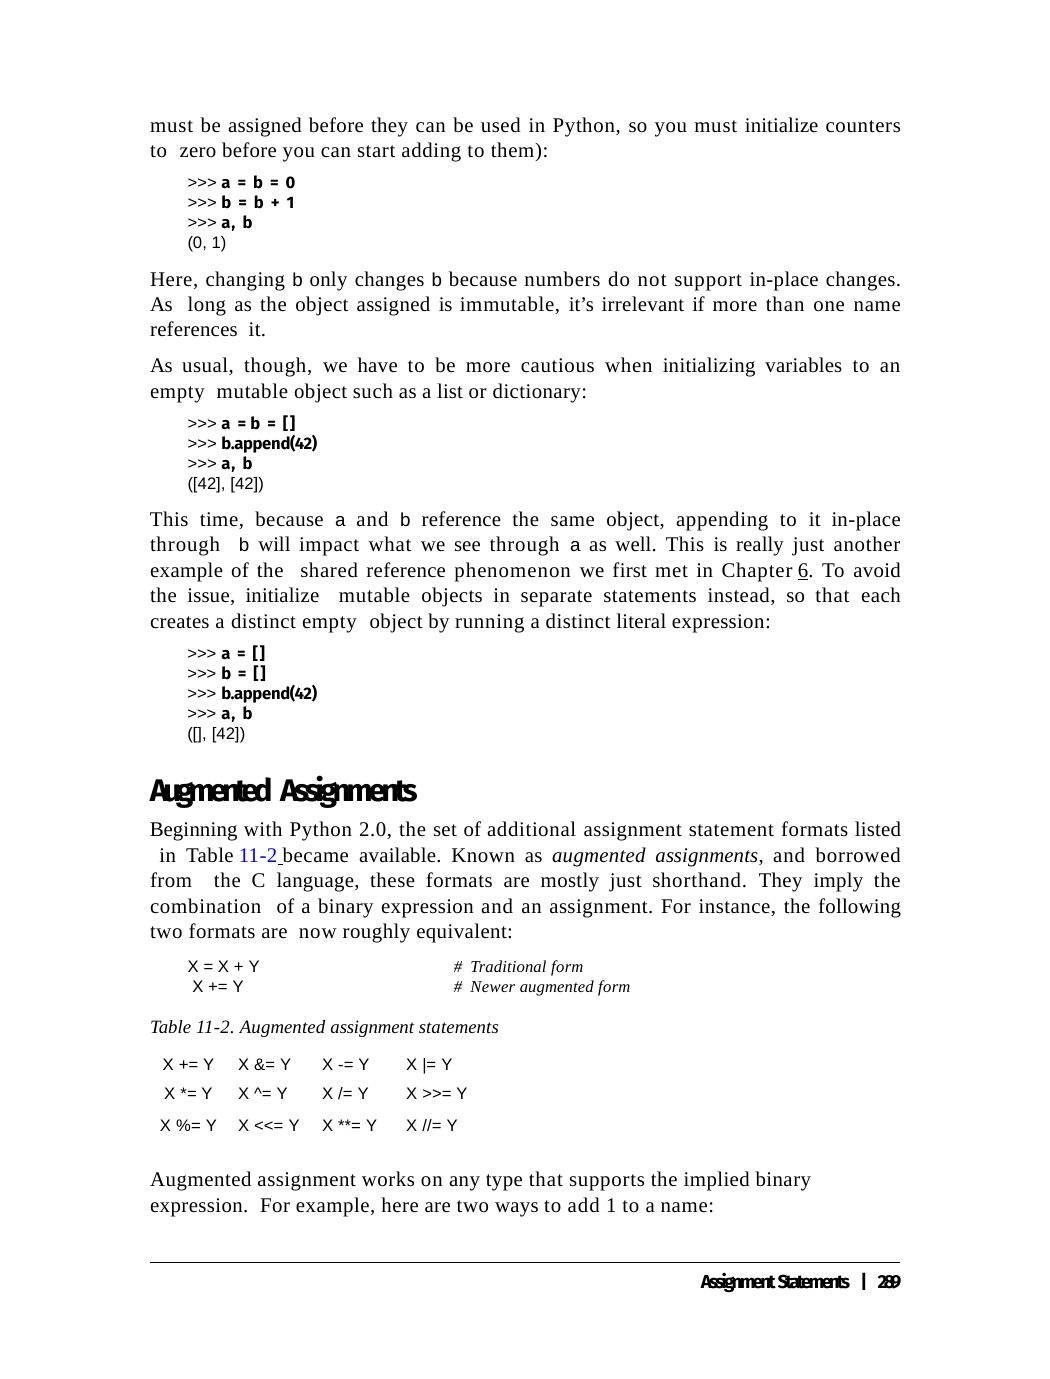

must be assigned before they can be used in Python, so you must initialize counters to  zero before you can start adding to them):
>>> a = b = 0
>>> b = b + 1
>>> a, b
(0, 1)
Here, changing b only changes b because numbers do not support in-place changes. As  long as the object assigned is immutable, it’s irrelevant if more than one name references  it.
As usual, though, we have to be more cautious when initializing variables to an empty  mutable object such as a list or dictionary:
>>> a = b = []
>>> b.append(42)
>>> a, b
([42], [42])
This time, because a and b reference the same object, appending to it in-place through  b will impact what we see through a as well. This is really just another example of the  shared reference phenomenon we first met in Chapter 6. To avoid the issue, initialize  mutable objects in separate statements instead, so that each creates a distinct empty  object by running a distinct literal expression:
>>> a = []
>>> b = []
>>> b.append(42)
>>> a, b
([], [42])

Augmented Assignments
Beginning with Python 2.0, the set of additional assignment statement formats listed  in Table 11-2 became available. Known as augmented assignments, and borrowed from  the C language, these formats are mostly just shorthand. They imply the combination  of a binary expression and an assignment. For instance, the following two formats are  now roughly equivalent:
X = X + Y  X += Y
# Traditional form
# Newer augmented form
Table 11-2. Augmented assignment statements
| X += Y | X &= Y | X -= Y | X |= Y |
| --- | --- | --- | --- |
| X \*= Y | X ^= Y | X /= Y | X >>= Y |
| X %= Y | X <<= Y | X \*\*= Y | X //= Y |
Augmented assignment works on any type that supports the implied binary expression.  For example, here are two ways to add 1 to a name:

Assignment Statements  |  289